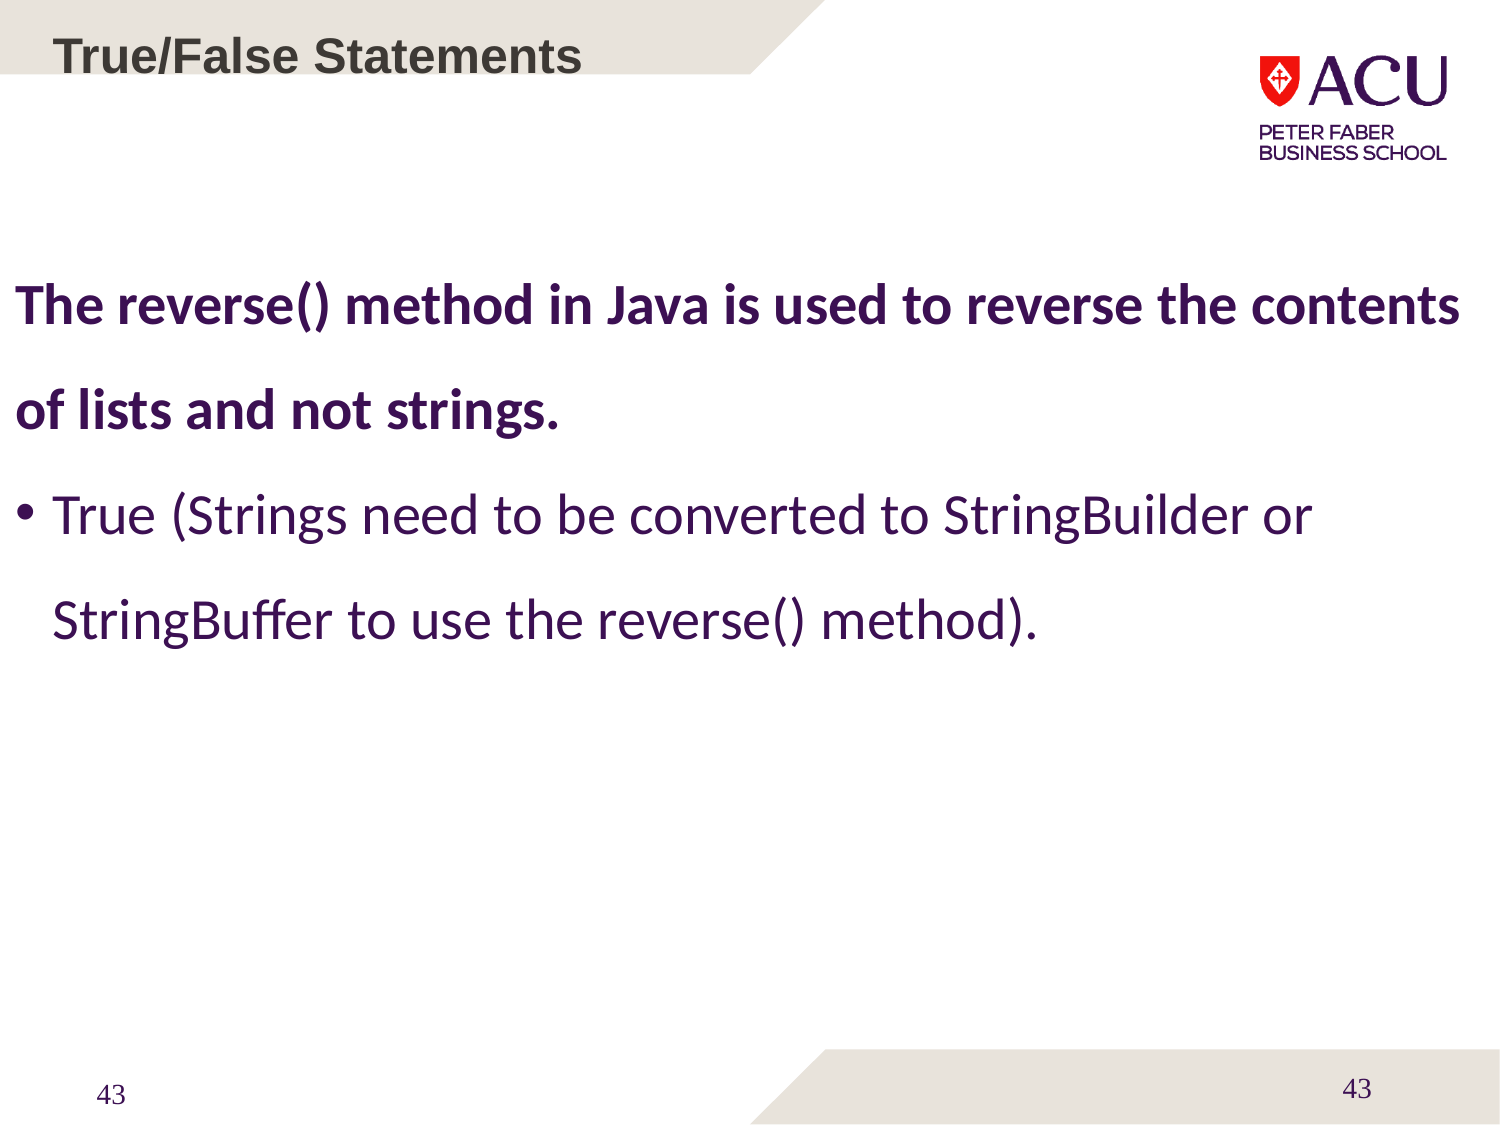

True/False Statements
The reverse() method in Java is used to reverse the contents of lists and not strings.
True (Strings need to be converted to StringBuilder or StringBuffer to use the reverse() method).

43
43